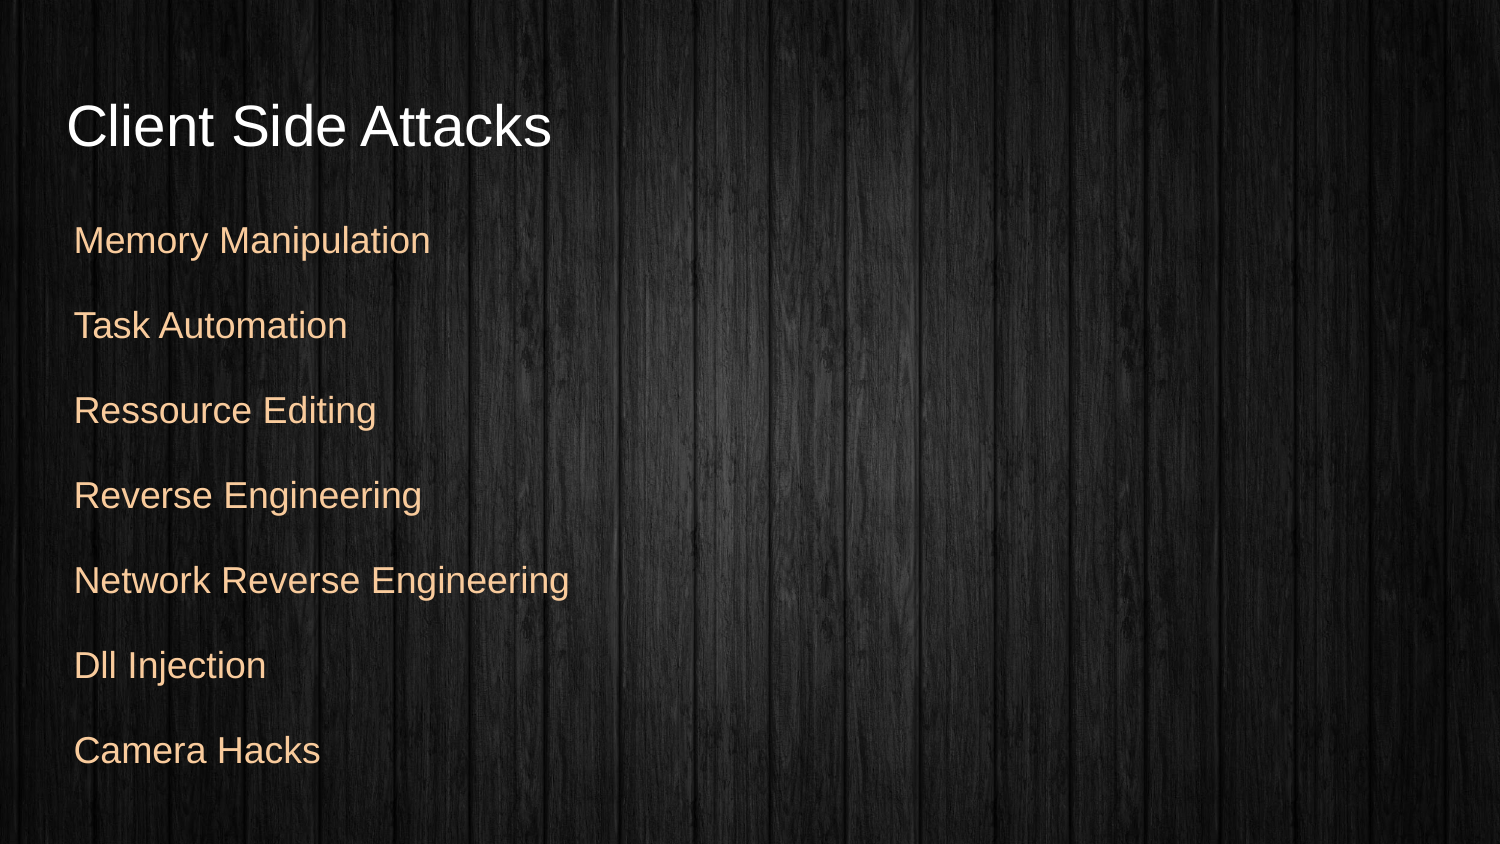

# Client Side Attacks

Memory Manipulation
Task Automation
Ressource Editing
Reverse Engineering
Network Reverse Engineering
Dll Injection
Camera Hacks